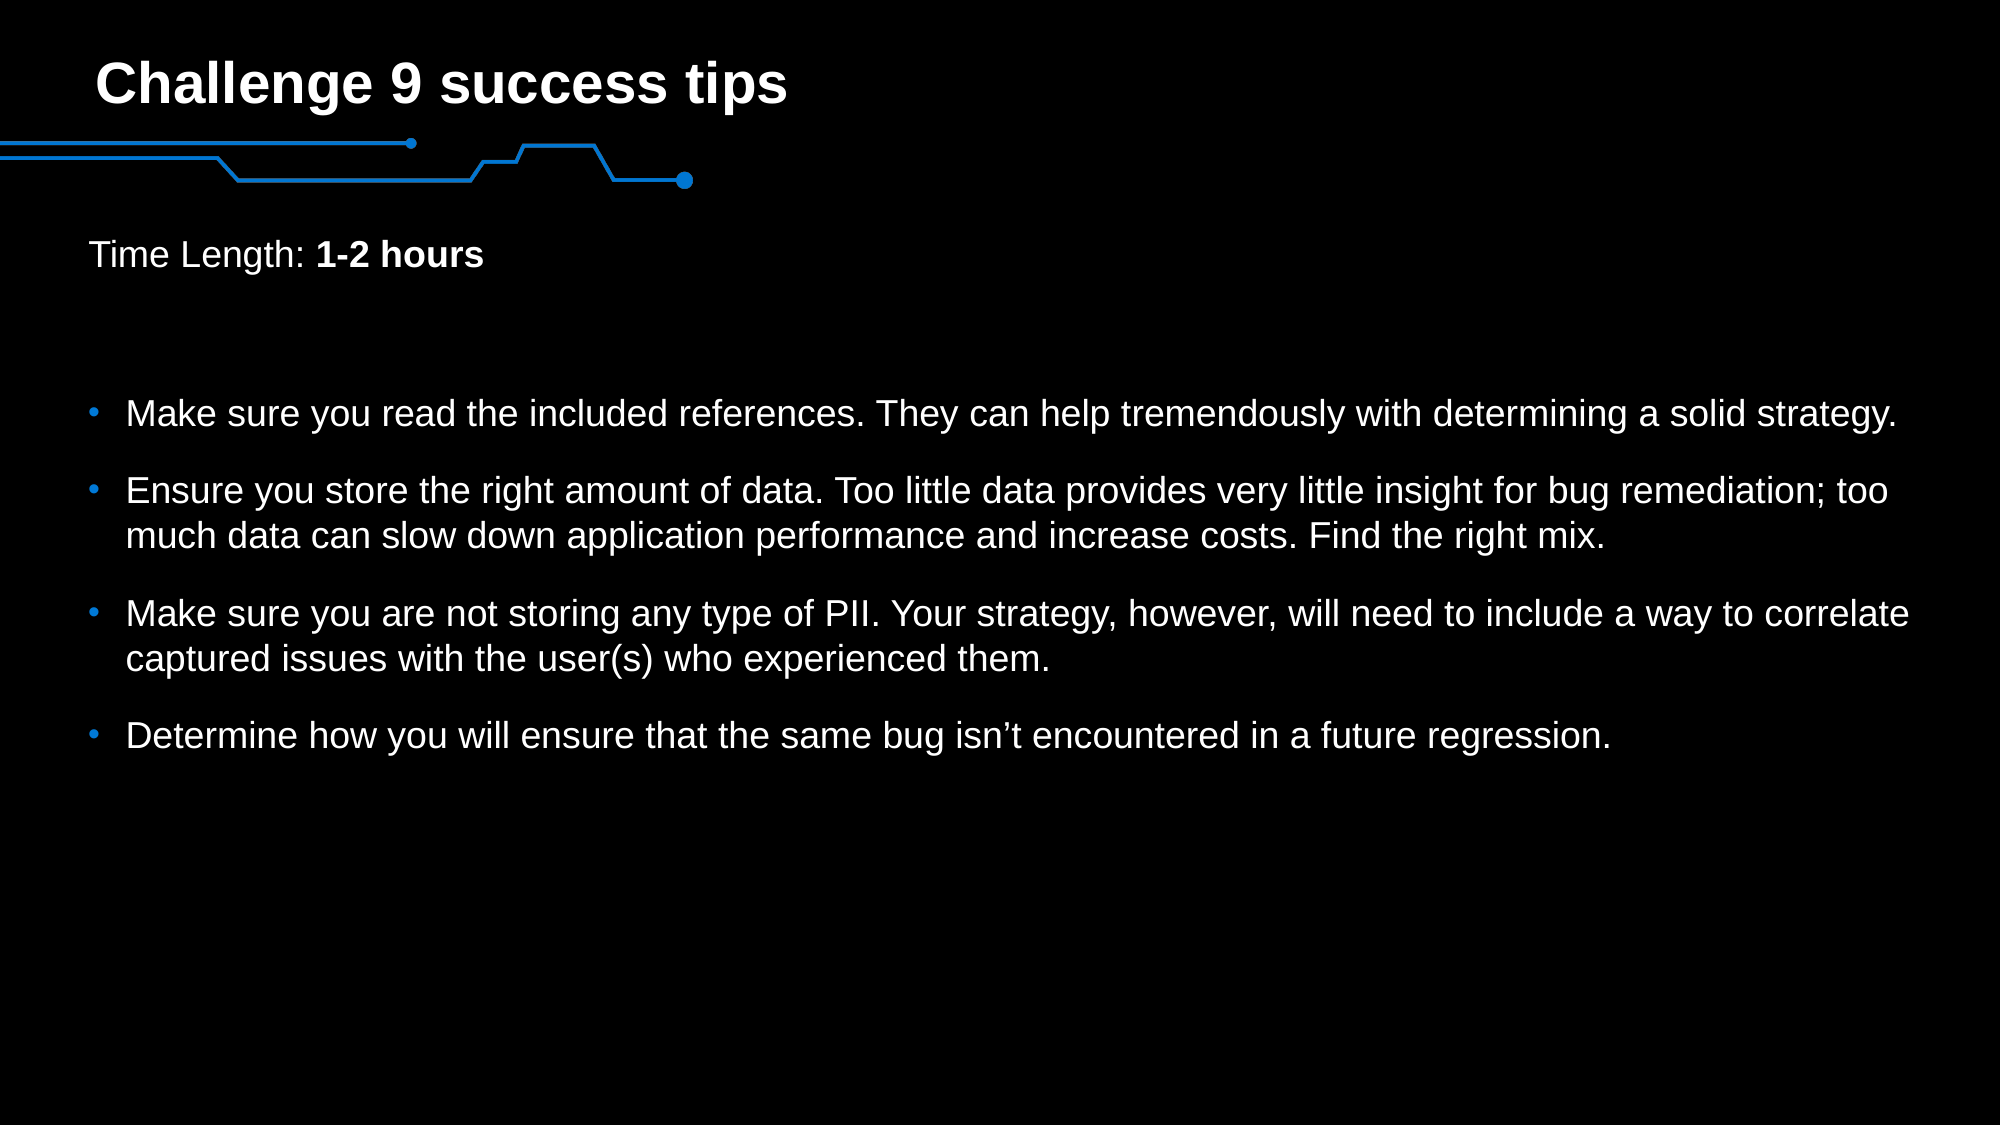

# Challenge 9 success tips
Time Length: 1-2 hours
Make sure you read the included references. They can help tremendously with determining a solid strategy.
Ensure you store the right amount of data. Too little data provides very little insight for bug remediation; too much data can slow down application performance and increase costs. Find the right mix.
Make sure you are not storing any type of PII. Your strategy, however, will need to include a way to correlate captured issues with the user(s) who experienced them.
Determine how you will ensure that the same bug isn’t encountered in a future regression.